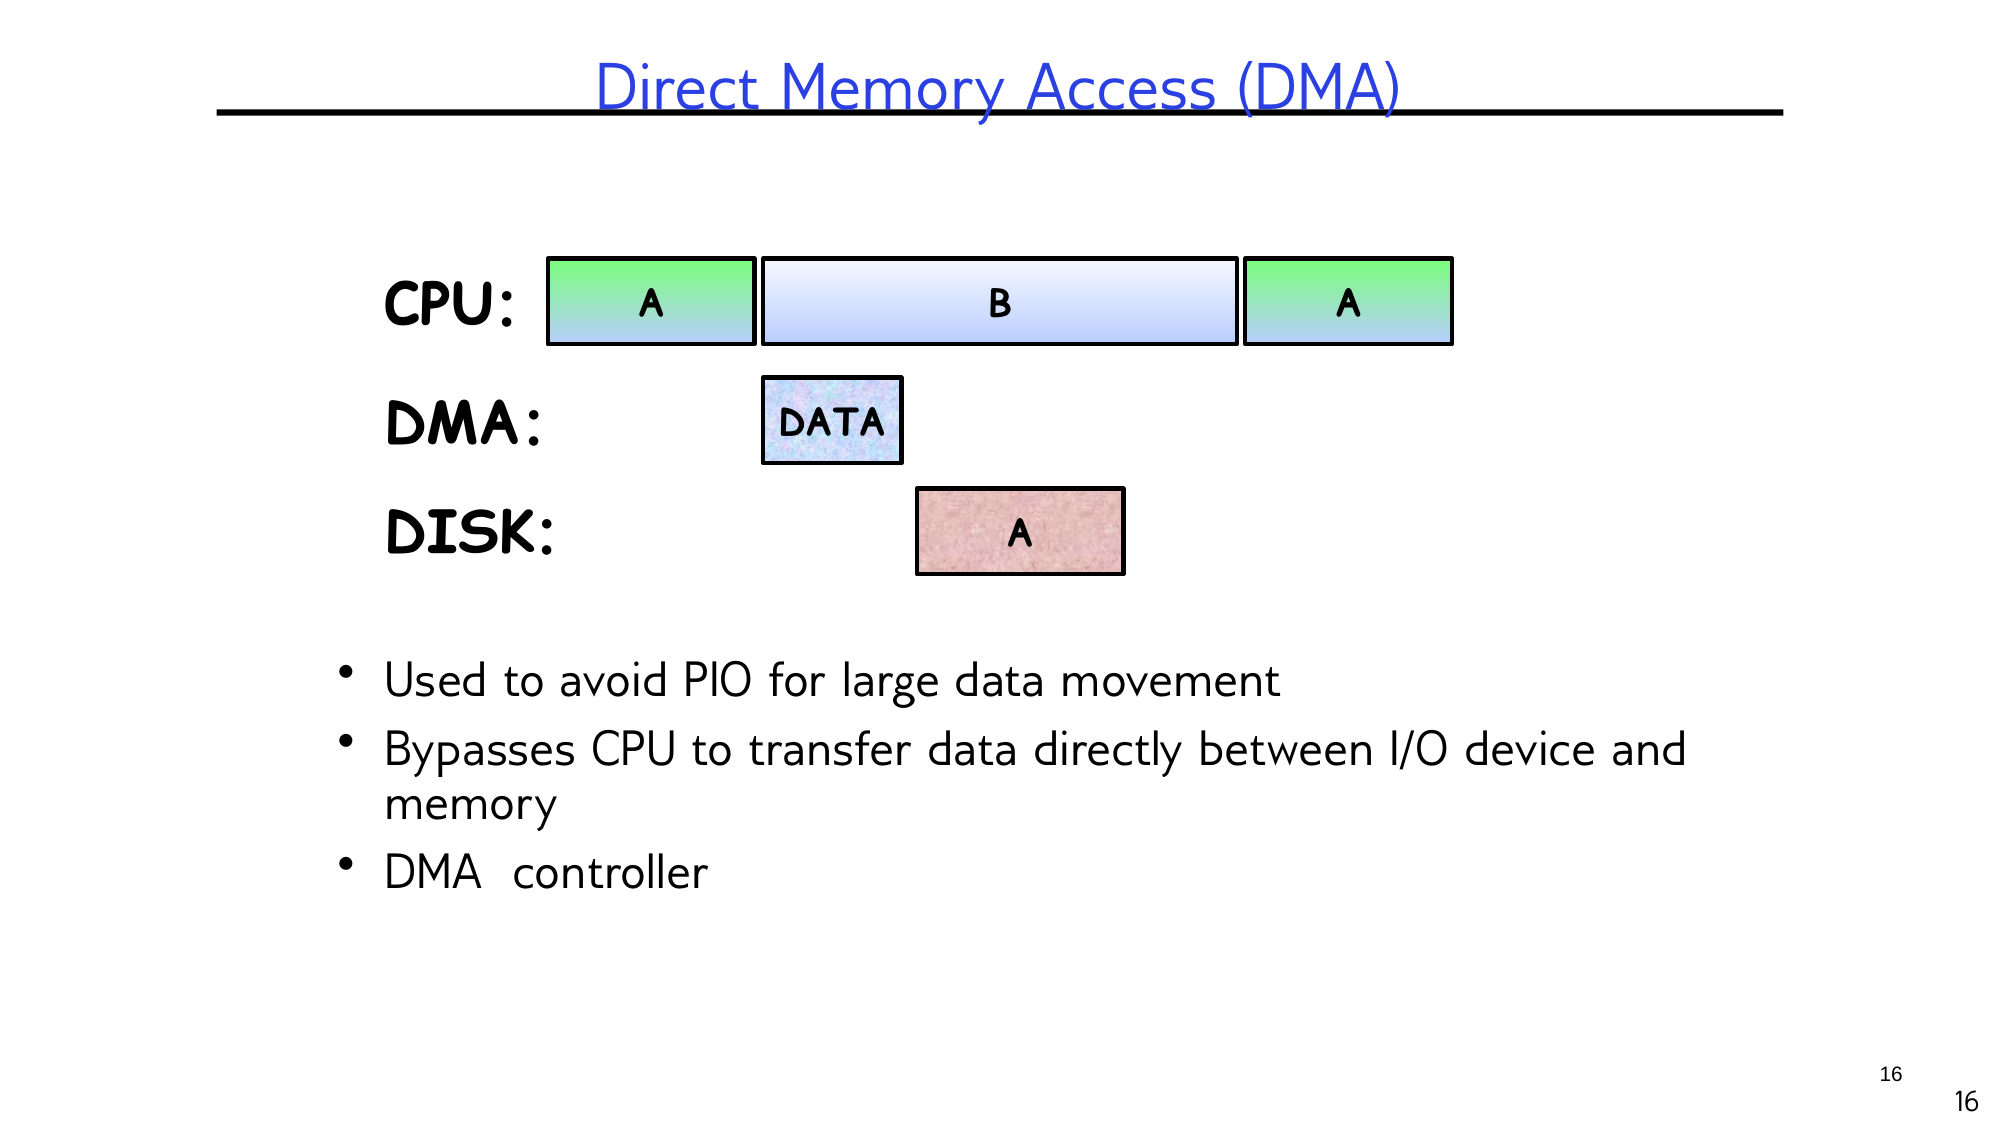

# Direct Memory Access (DMA)
CPU:
A
B
A
DMA:
DATA
DISK:
A
Used to avoid PIO for large data movement
Bypasses CPU to transfer data directly between I/O device and memory
DMA  controller